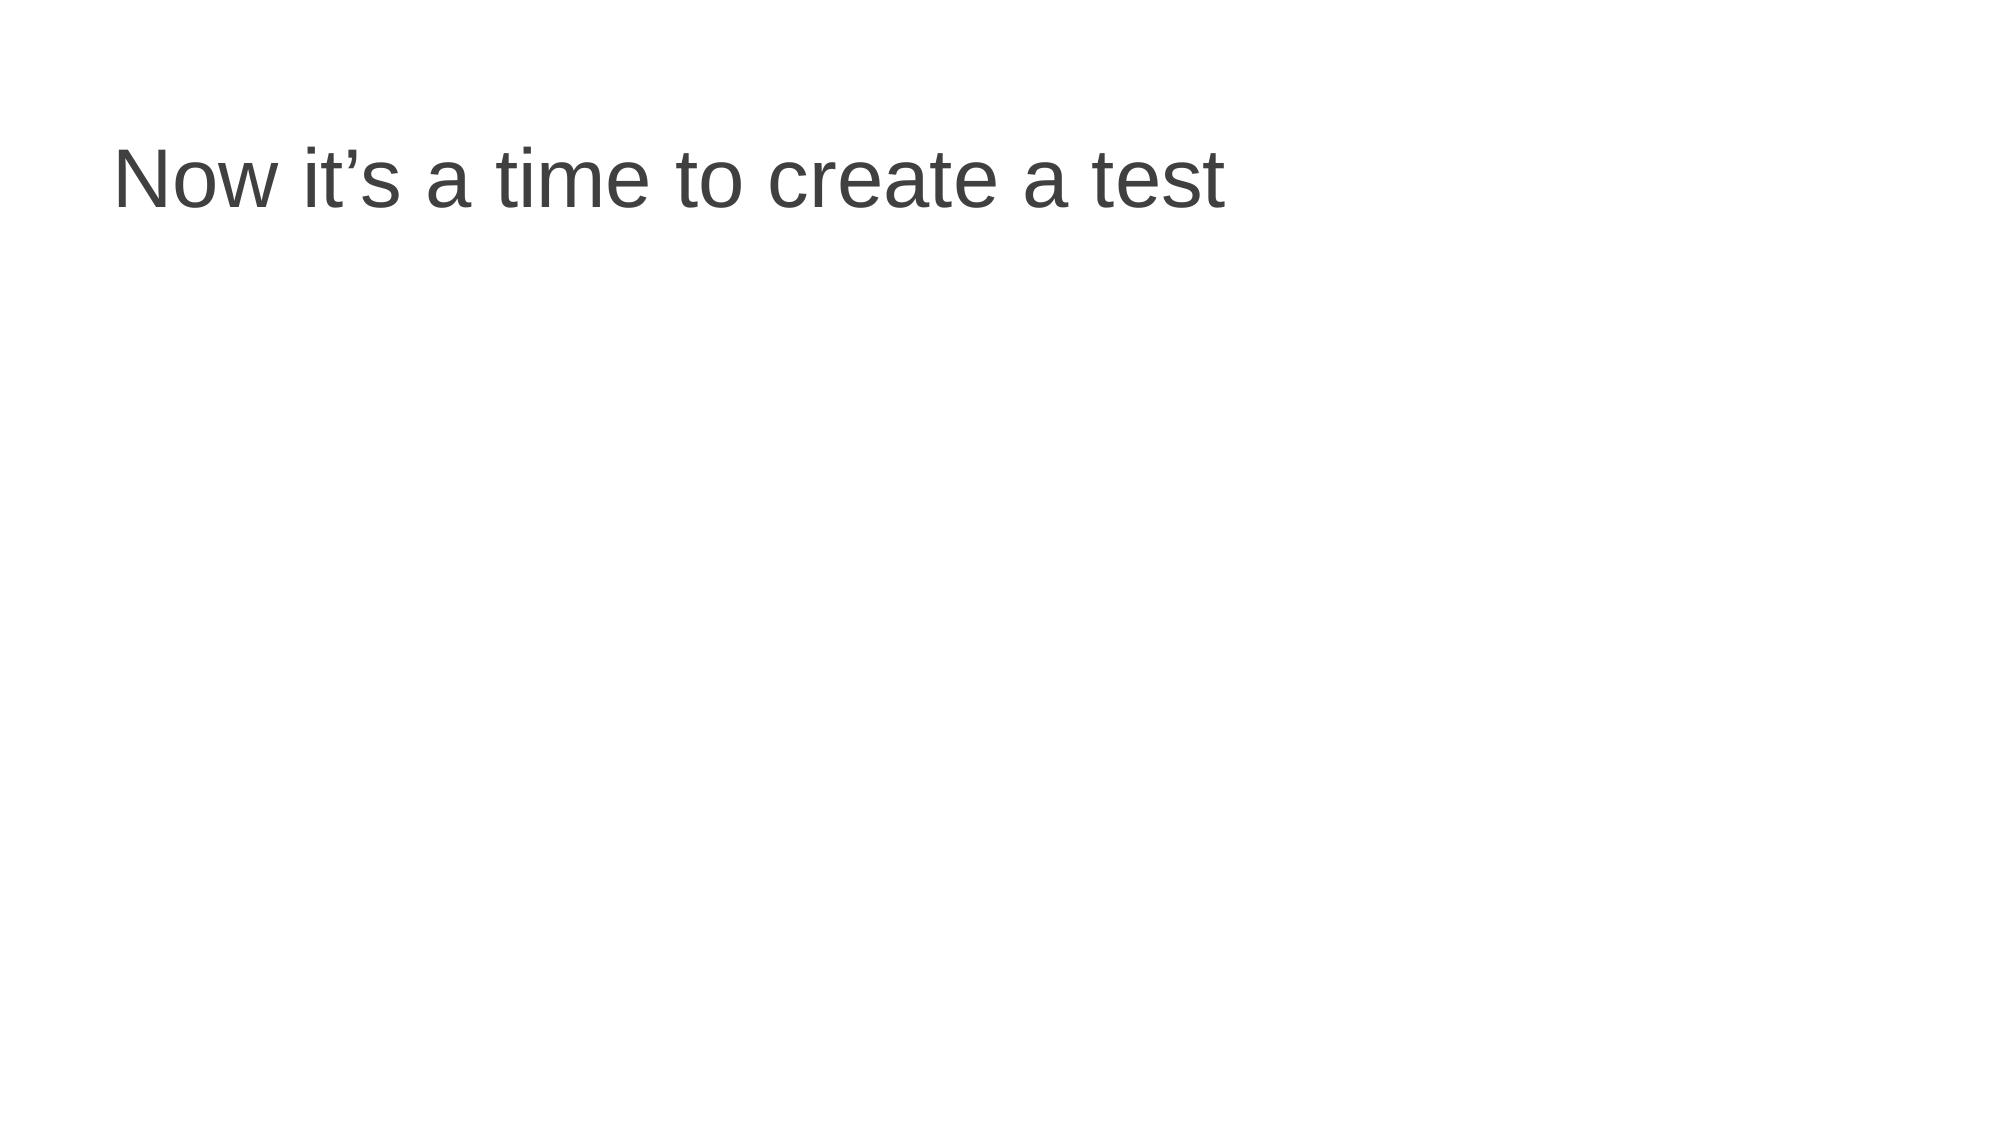

Now it’s a time to create a test